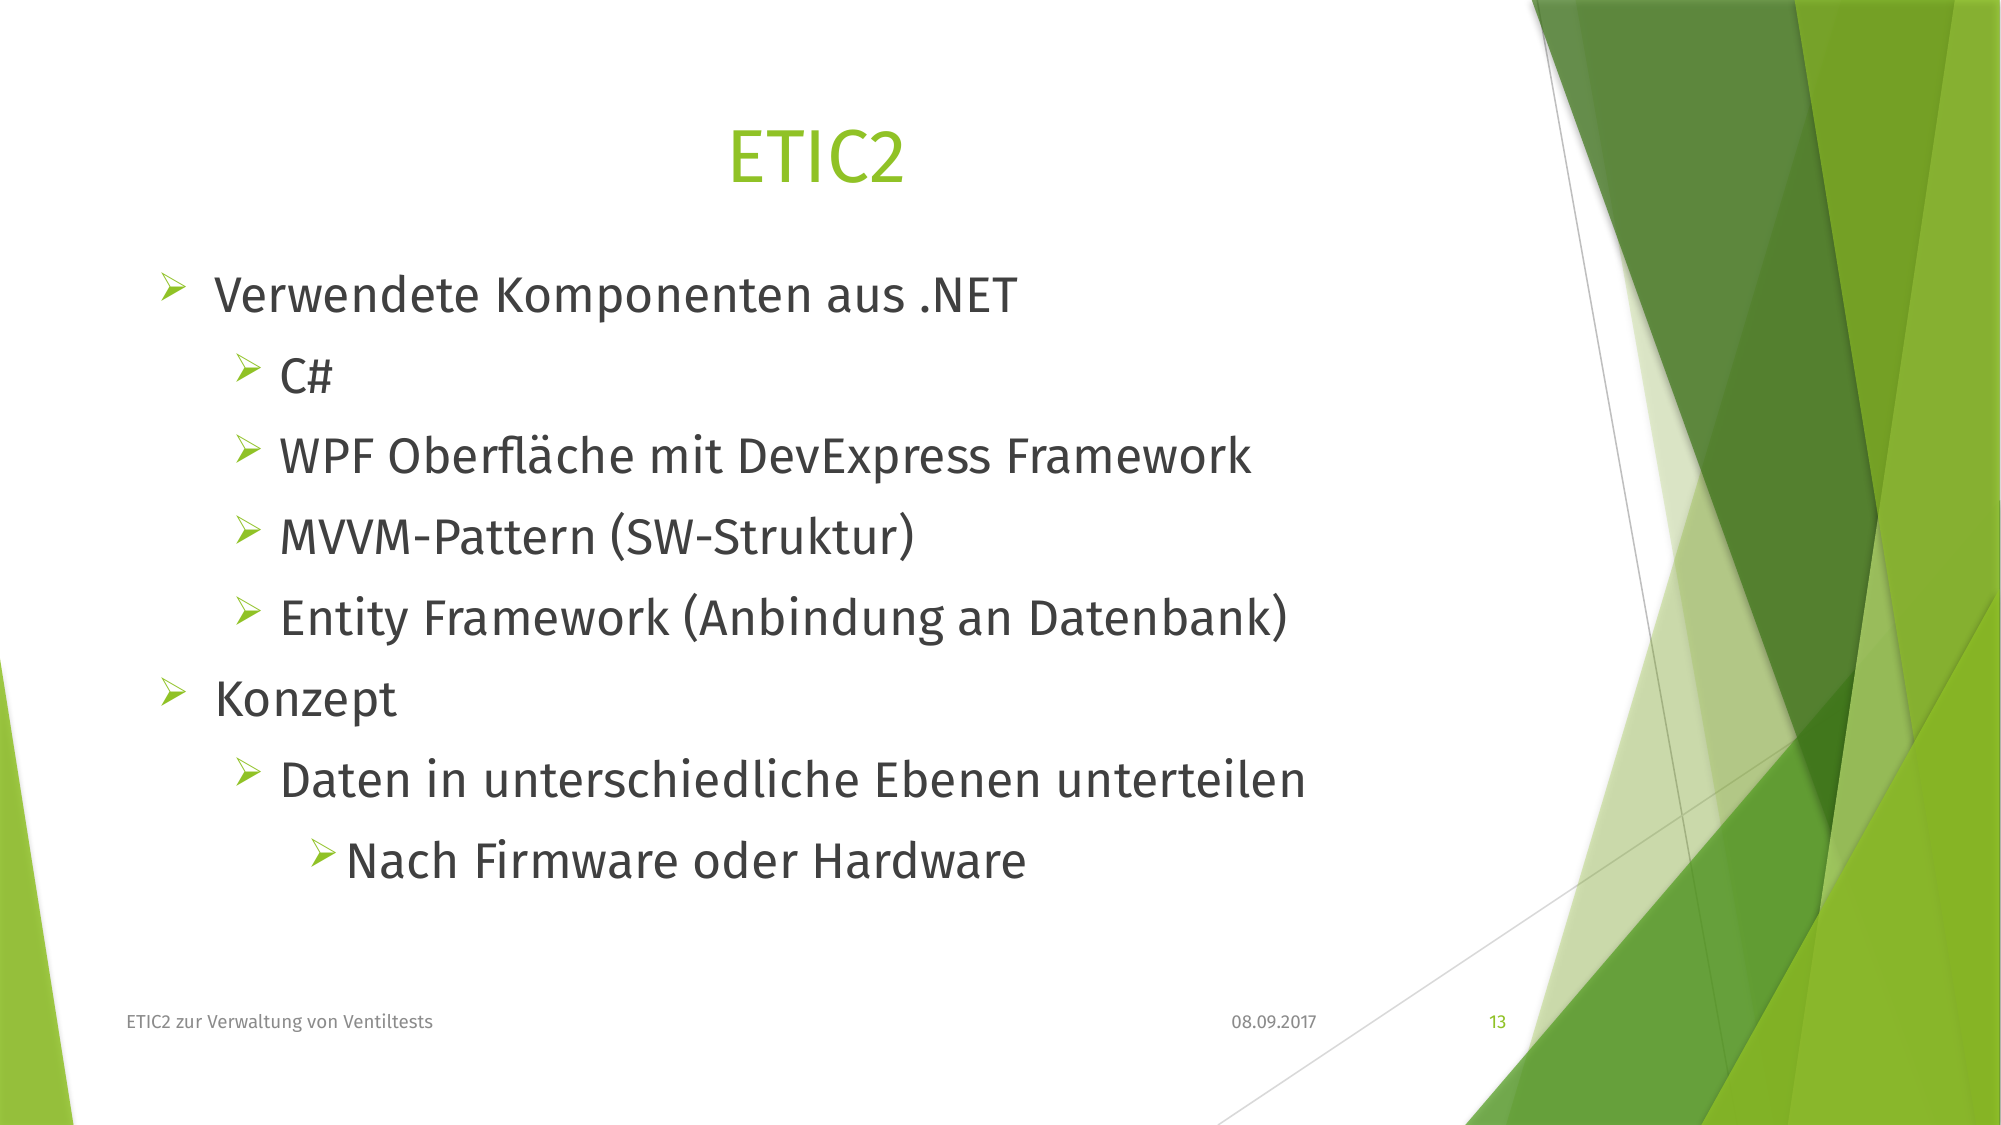

# ETIC2
Verwendete Komponenten aus .NET
C#
WPF Oberfläche mit DevExpress Framework
MVVM-Pattern (SW-Struktur)
Entity Framework (Anbindung an Datenbank)
Konzept
Daten in unterschiedliche Ebenen unterteilen
Nach Firmware oder Hardware
ETIC2 zur Verwaltung von Ventiltests
08.09.2017
13